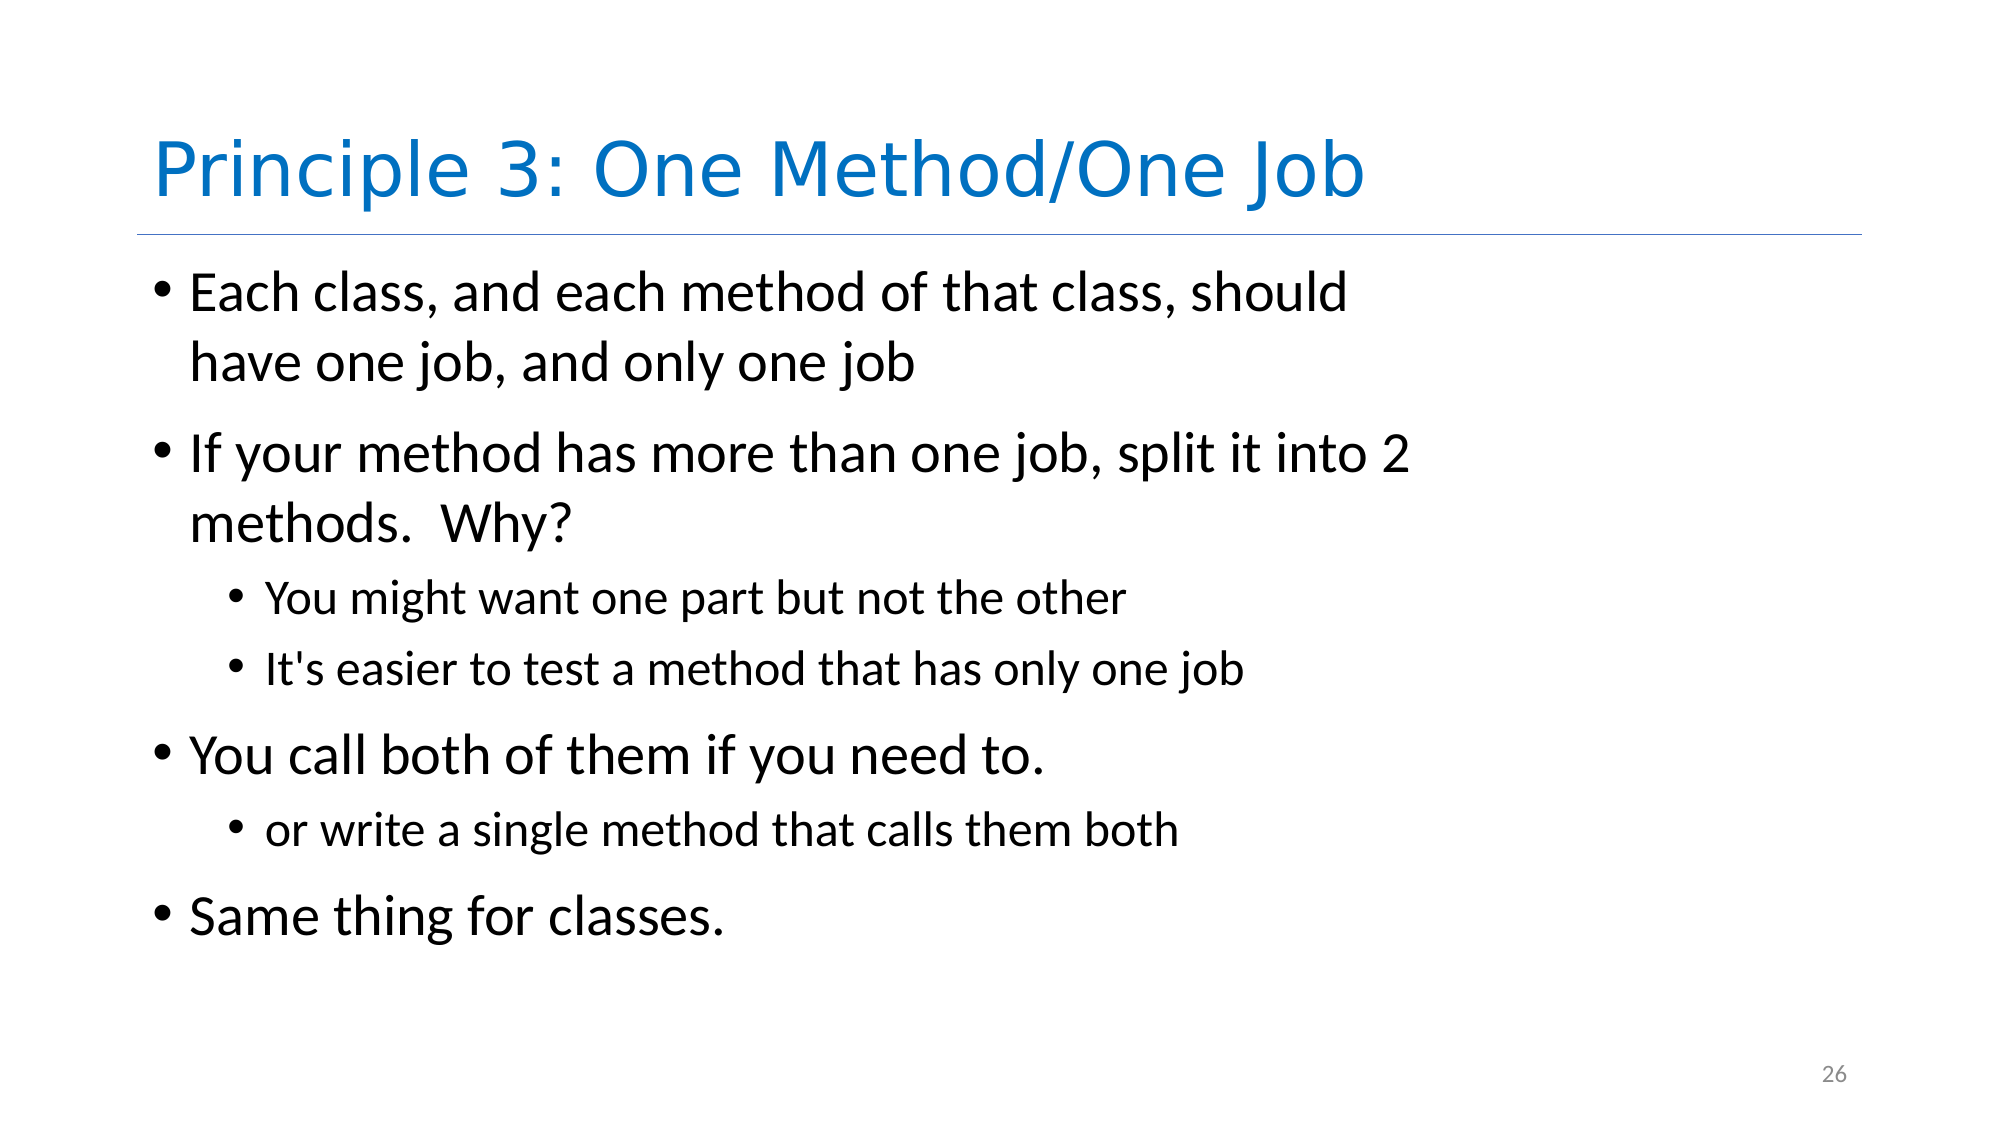

# Principle 3: One Method/One Job
Each class, and each method of that class, should have one job, and only one job
If your method has more than one job, split it into 2 methods.  Why?
You might want one part but not the other
It's easier to test a method that has only one job
You call both of them if you need to.
or write a single method that calls them both
Same thing for classes.
26